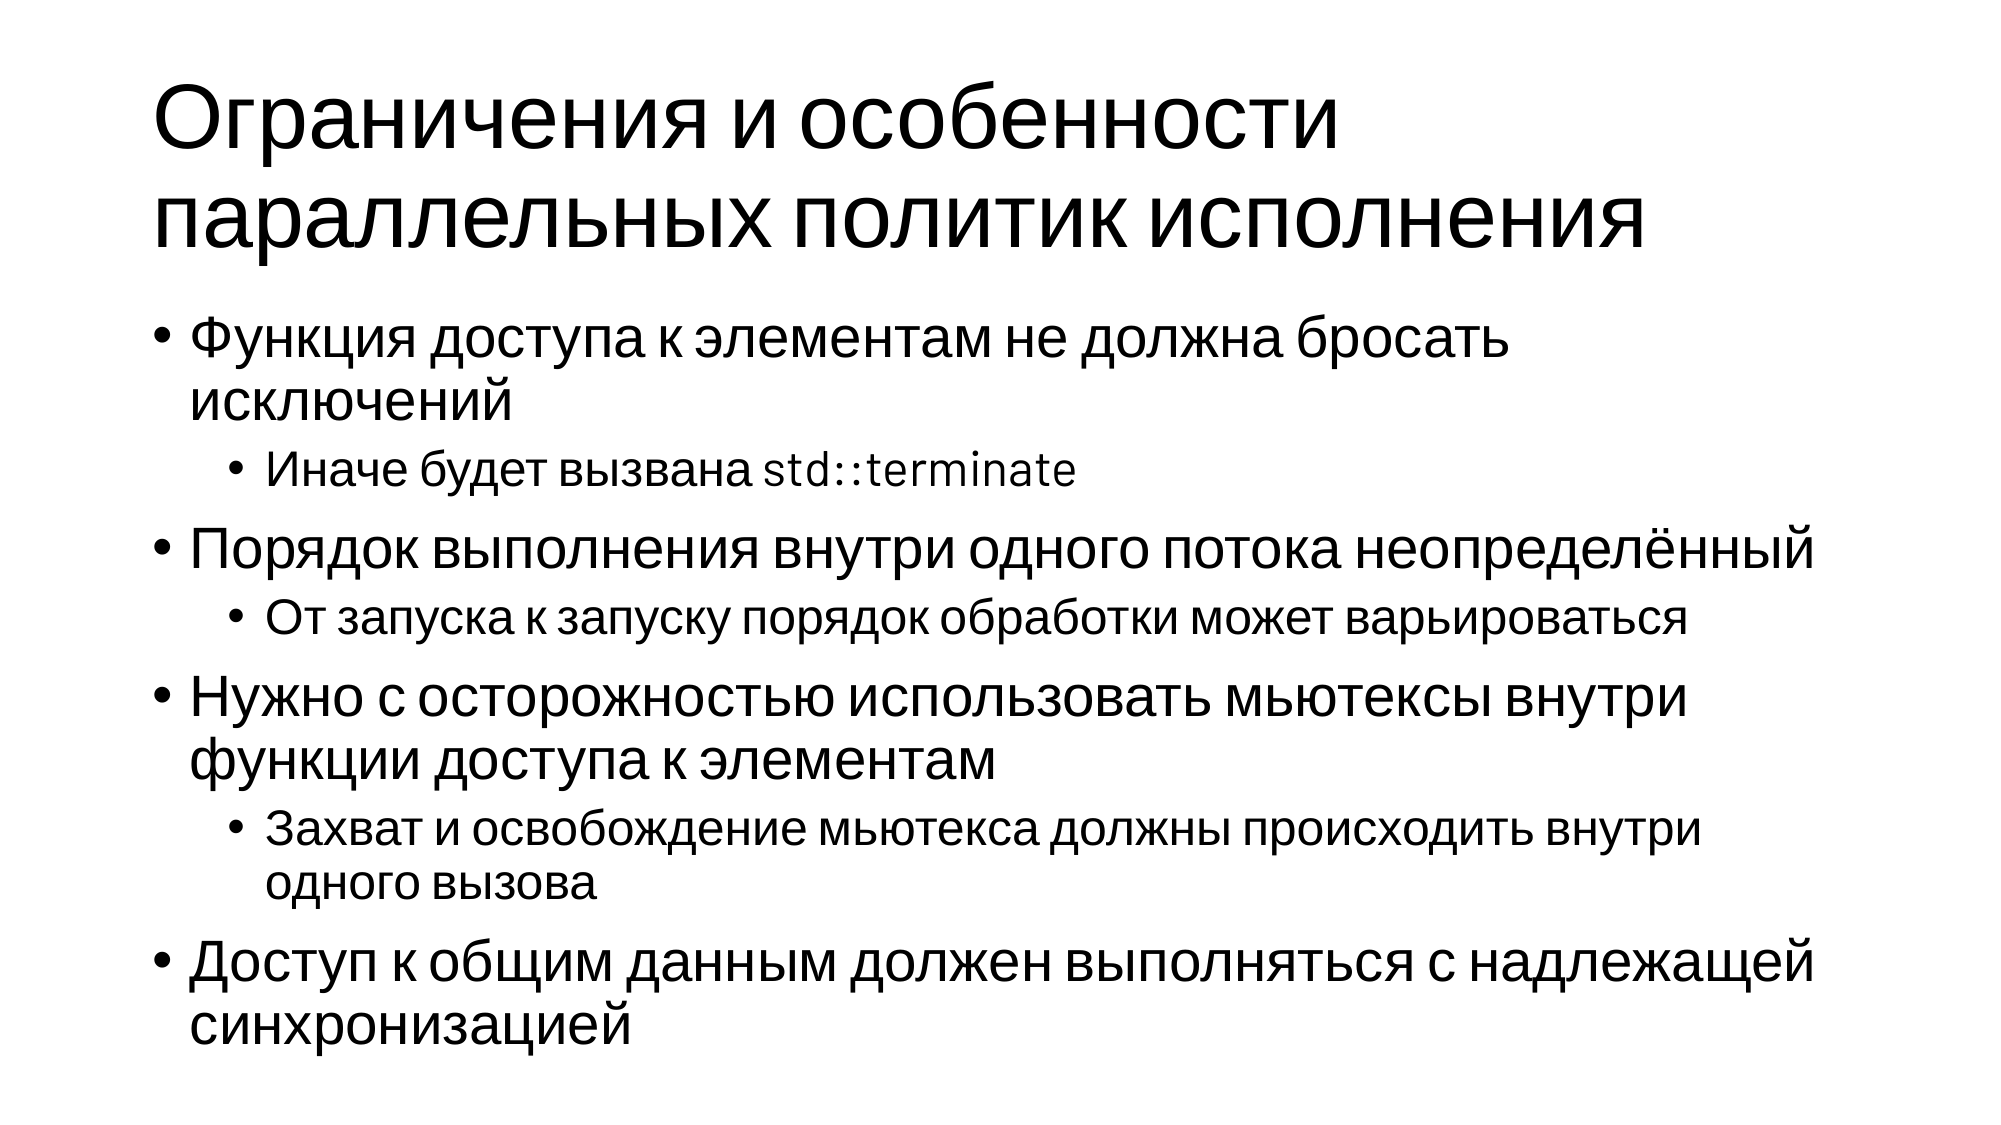

# Ограничения и особенности параллельных политик исполнения
Функция доступа к элементам не должна бросать исключений
Иначе будет вызвана std::terminate
Порядок выполнения внутри одного потока неопределённый
От запуска к запуску порядок обработки может варьироваться
Нужно с осторожностью использовать мьютексы внутри функции доступа к элементам
Захват и освобождение мьютекса должны происходить внутри одного вызова
Доступ к общим данным должен выполняться с надлежащей синхронизацией